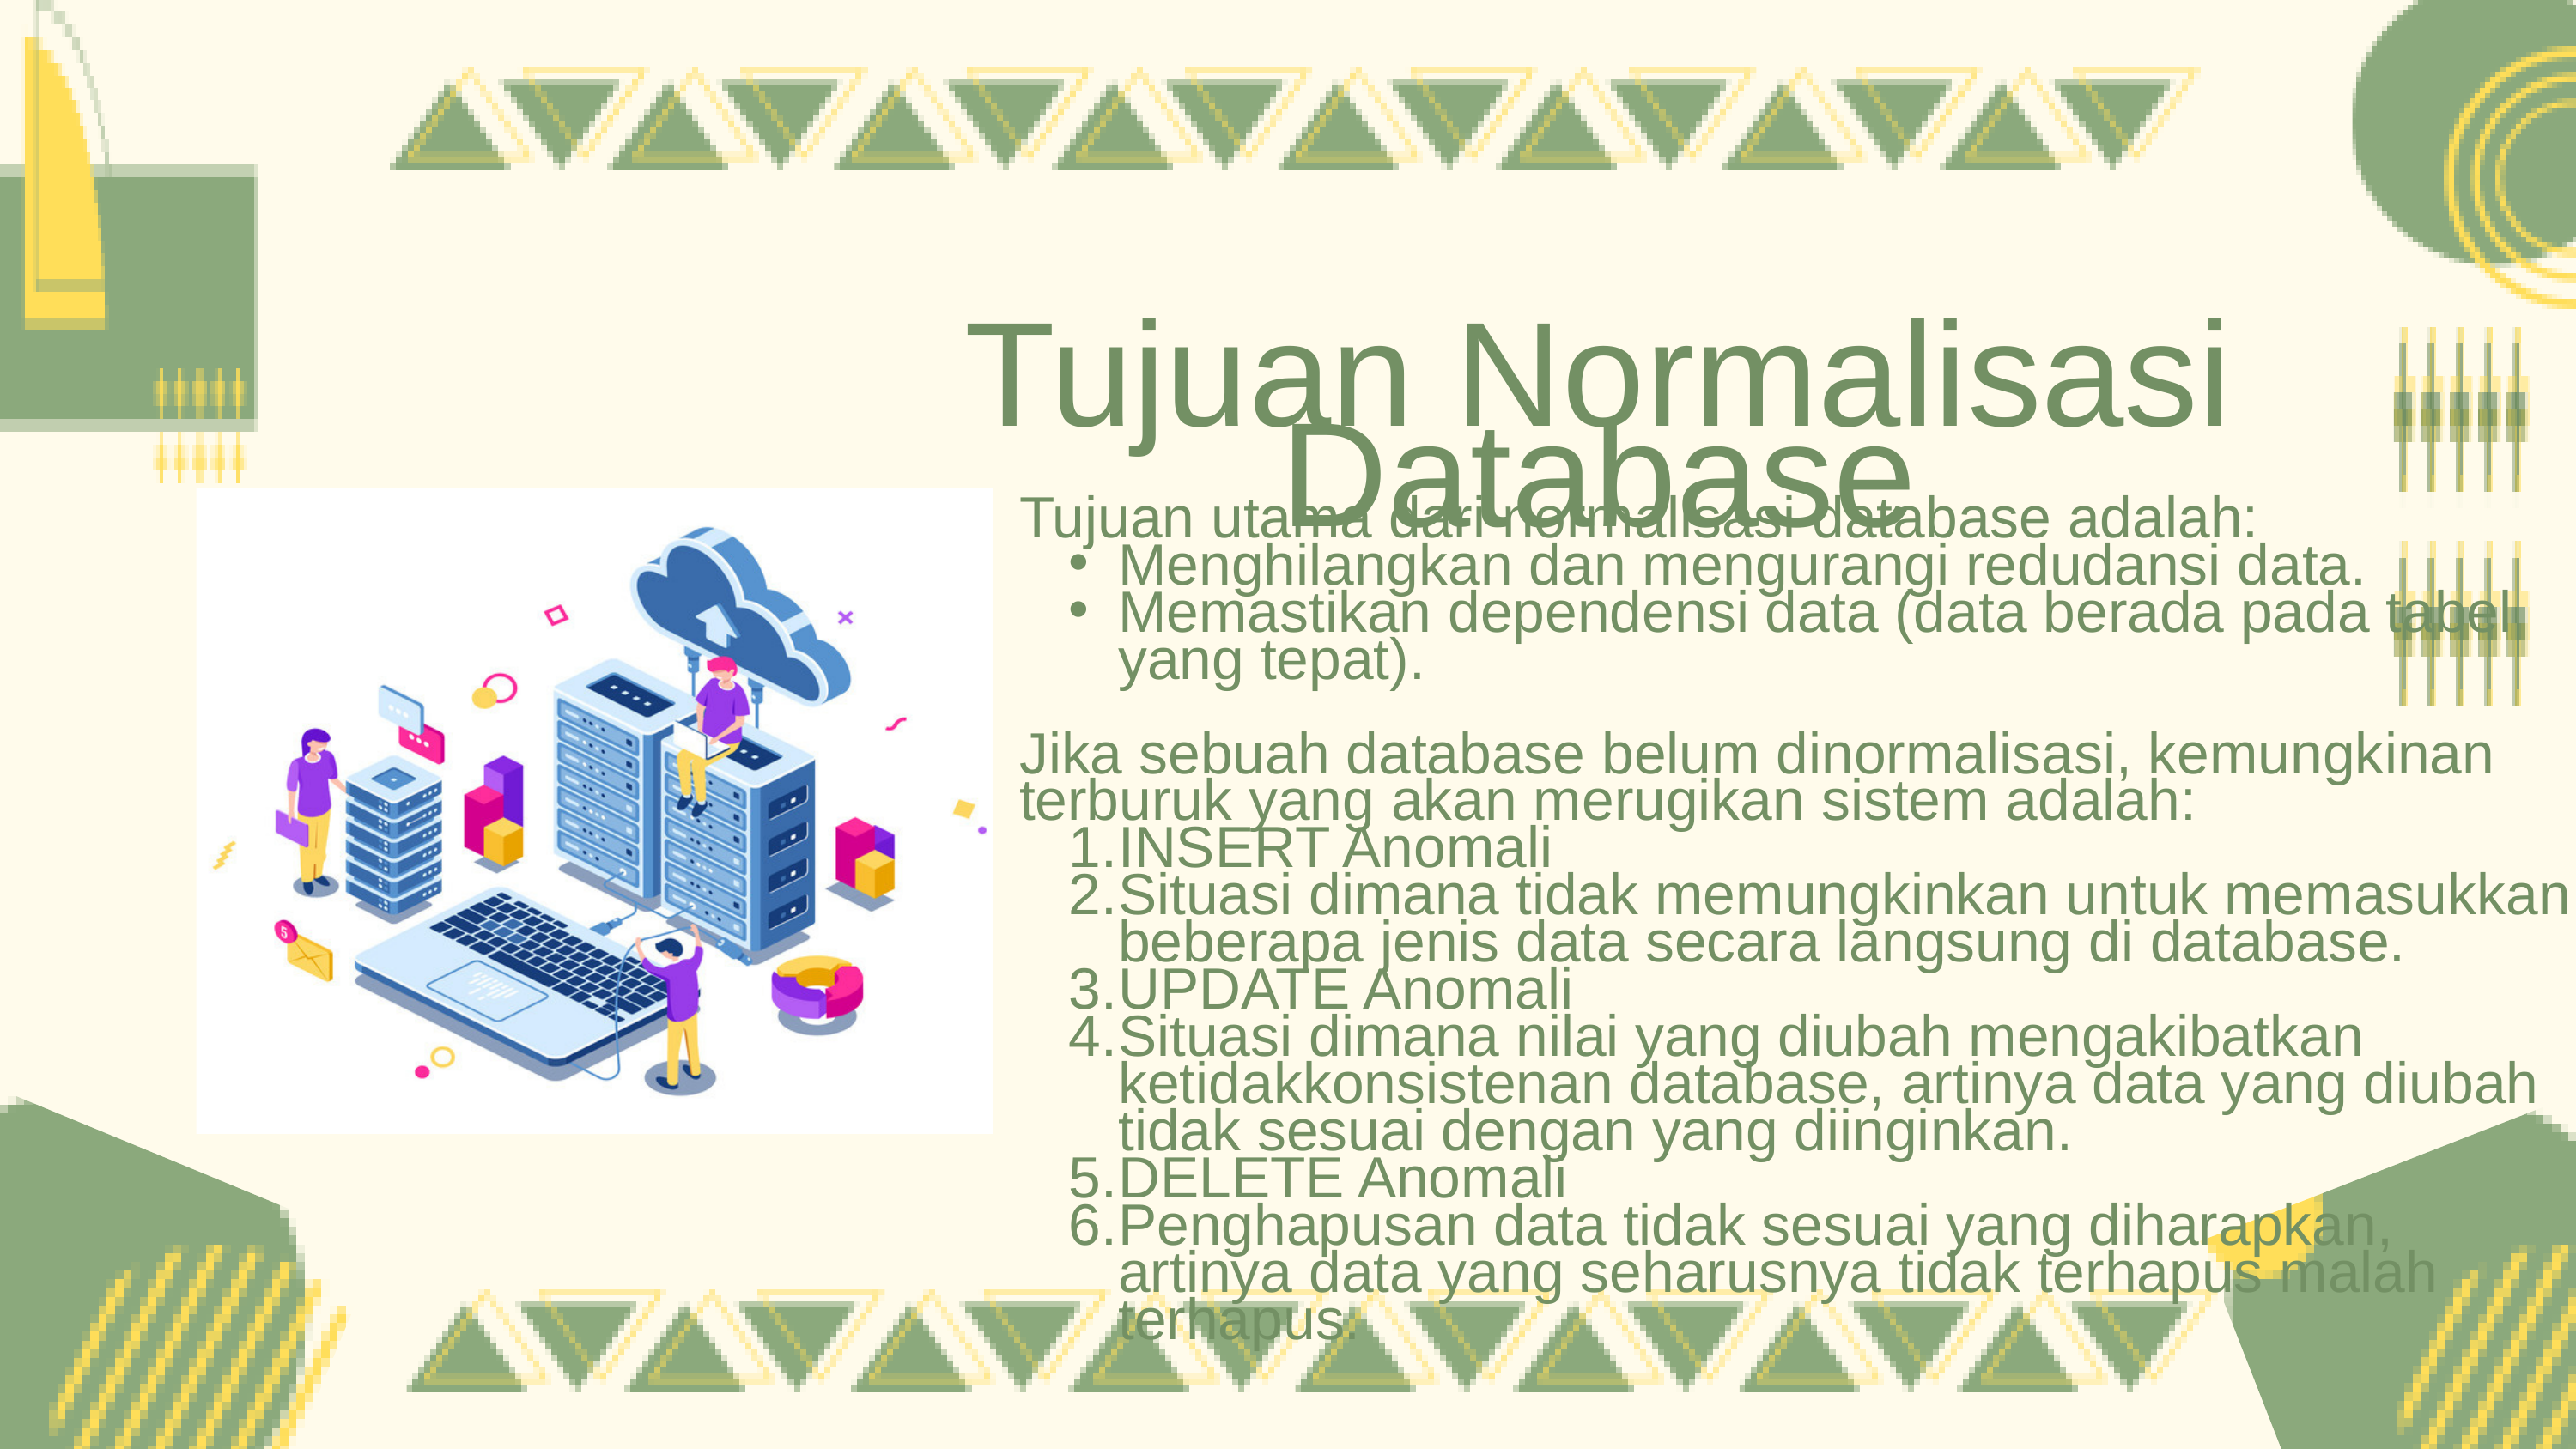

Tujuan Normalisasi Database

Tujuan utama dari normalisasi database adalah:
Menghilangkan dan mengurangi redudansi data.
Memastikan dependensi data (data berada pada tabel yang tepat).

Jika sebuah database belum dinormalisasi, kemungkinan terburuk yang akan merugikan sistem adalah:
INSERT Anomali
Situasi dimana tidak memungkinkan untuk memasukkan beberapa jenis data secara langsung di database.
UPDATE Anomali
Situasi dimana nilai yang diubah mengakibatkan ketidakkonsistenan database, artinya data yang diubah tidak sesuai dengan yang diinginkan.
DELETE Anomali
Penghapusan data tidak sesuai yang diharapkan, artinya data yang seharusnya tidak terhapus malah terhapus.